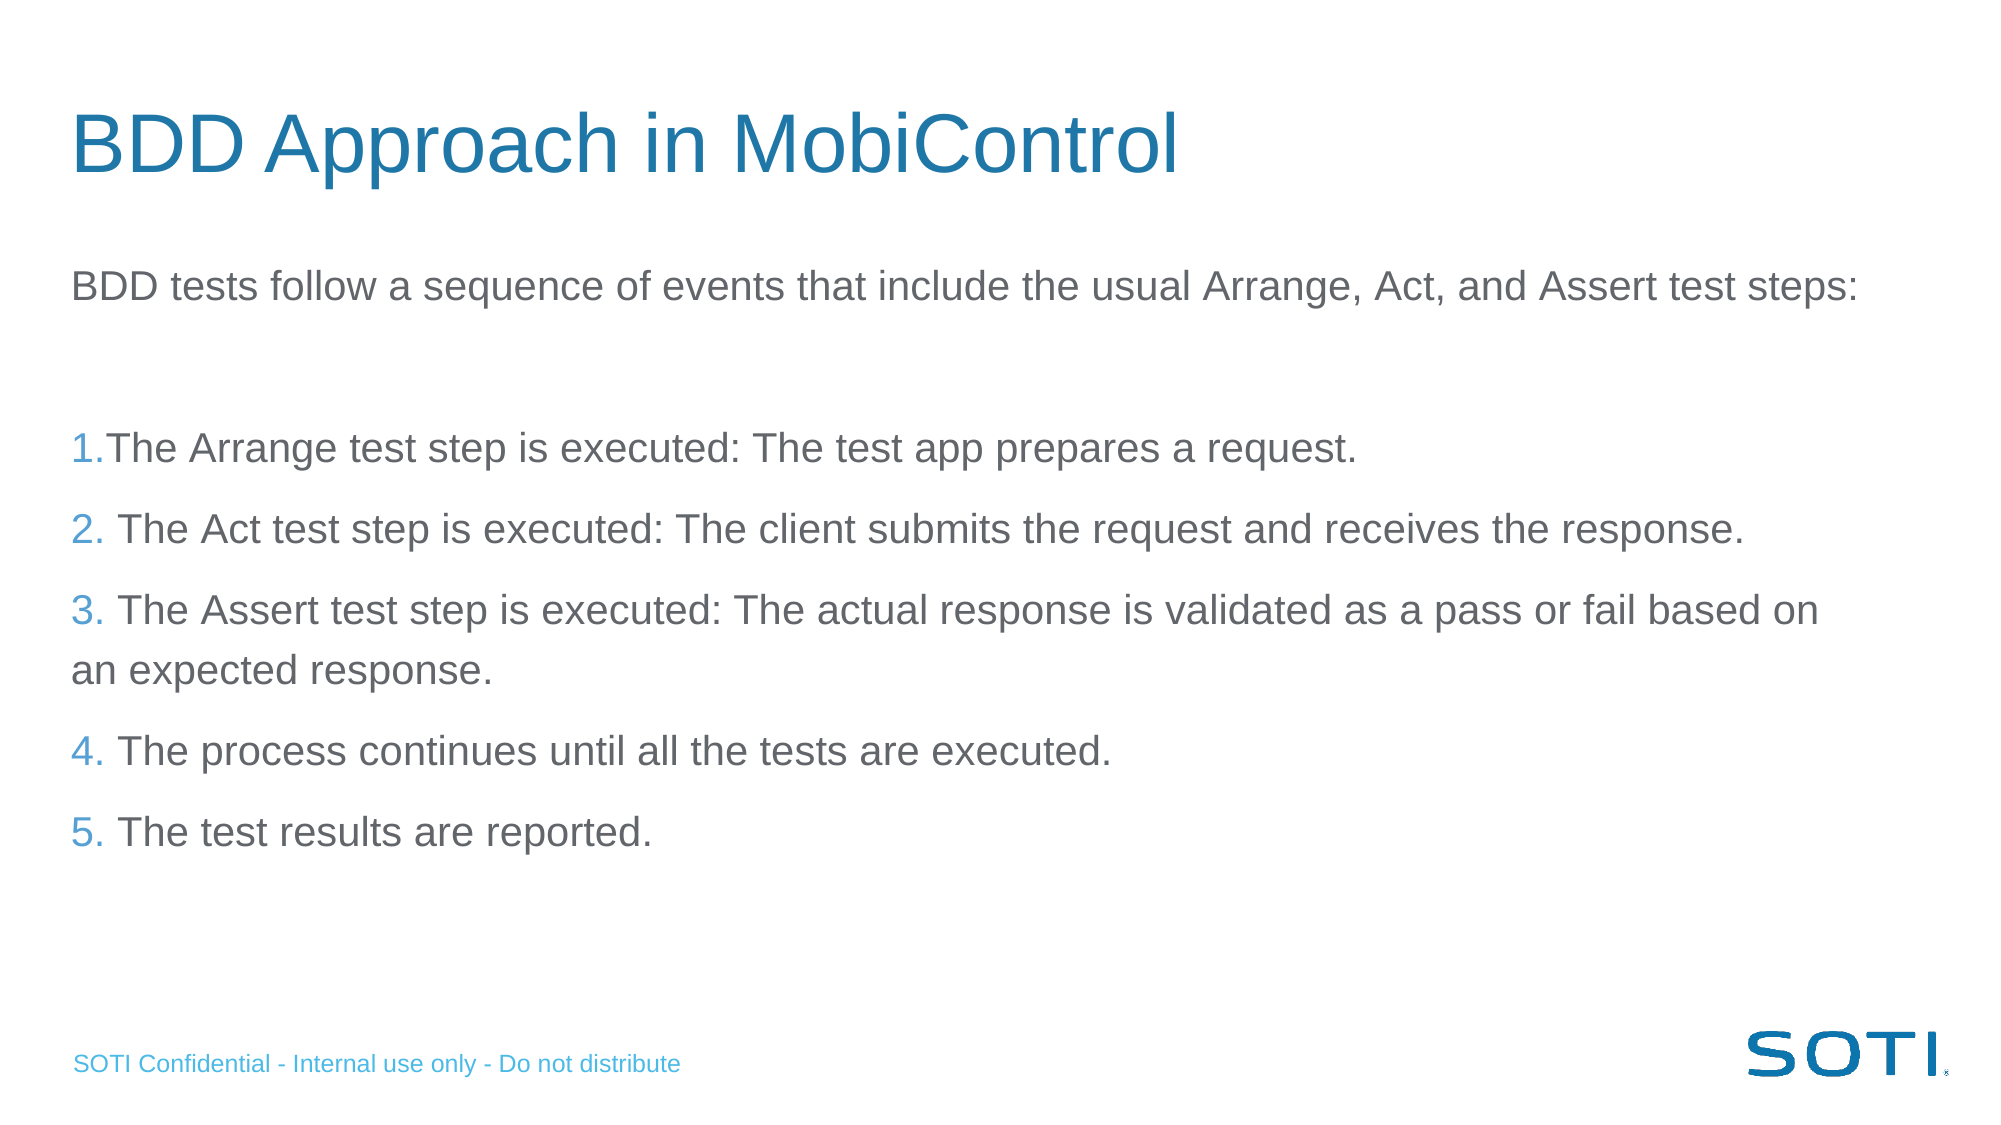

# BDD Approach in MobiControl
BDD tests follow a sequence of events that include the usual Arrange, Act, and Assert test steps:

The Arrange test step is executed: The test app prepares a request.
 The Act test step is executed: The client submits the request and receives the response.
 The Assert test step is executed: The actual response is validated as a pass or fail based on    an expected response.
 The process continues until all the tests are executed.
 The test results are reported.